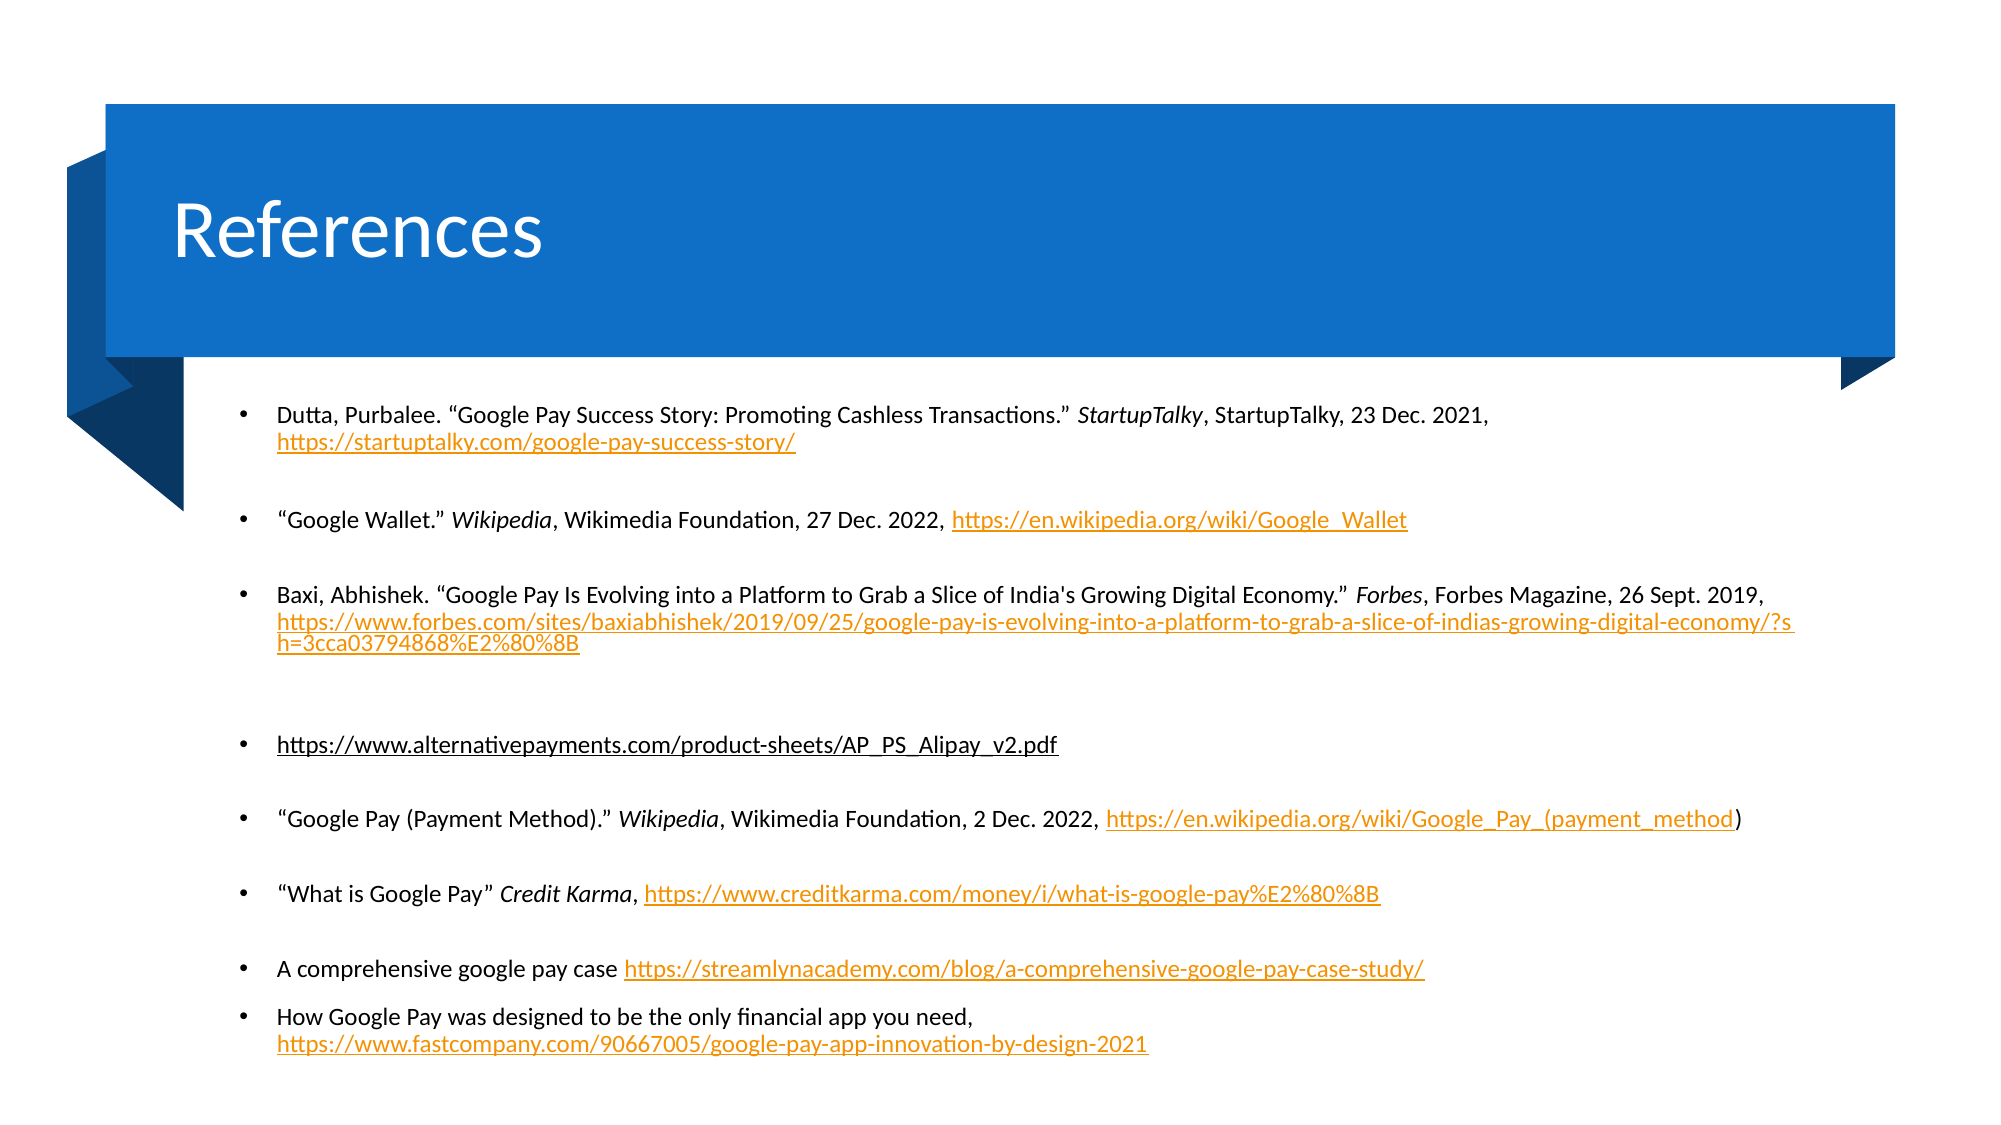

# References

Dutta, Purbalee. “Google Pay Success Story: Promoting Cashless Transactions.” StartupTalky, StartupTalky, 23 Dec. 2021, https://startuptalky.com/google-pay-success-story/
“Google Wallet.” Wikipedia, Wikimedia Foundation, 27 Dec. 2022, https://en.wikipedia.org/wiki/Google_Wallet
Baxi, Abhishek. “Google Pay Is Evolving into a Platform to Grab a Slice of India's Growing Digital Economy.” Forbes, Forbes Magazine, 26 Sept. 2019, https://www.forbes.com/sites/baxiabhishek/2019/09/25/google-pay-is-evolving-into-a-platform-to-grab-a-slice-of-indias-growing-digital-economy/?sh=3cca03794868%E2%80%8B
https://www.alternativepayments.com/product-sheets/AP_PS_Alipay_v2.pdf
“Google Pay (Payment Method).” Wikipedia, Wikimedia Foundation, 2 Dec. 2022, https://en.wikipedia.org/wiki/Google_Pay_(payment_method)
“What is Google Pay” Credit Karma, https://www.creditkarma.com/money/i/what-is-google-pay%E2%80%8B
A comprehensive google pay case https://streamlynacademy.com/blog/a-comprehensive-google-pay-case-study/
How Google Pay was designed to be the only financial app you need, https://www.fastcompany.com/90667005/google-pay-app-innovation-by-design-2021